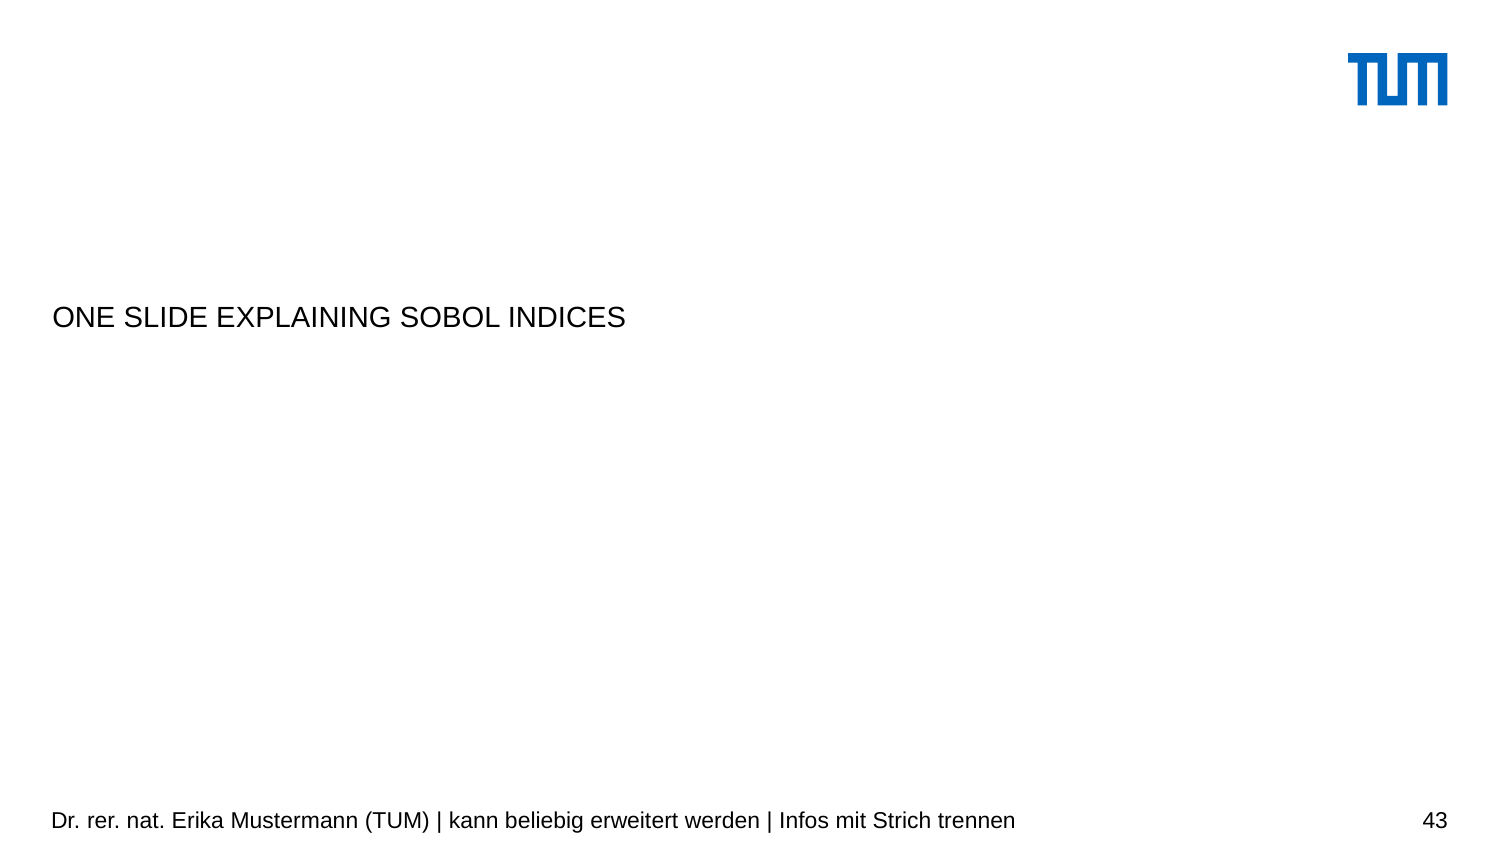

#

ONE SLIDE EXPLAINING SOBOL INDICES
Dr. rer. nat. Erika Mustermann (TUM) | kann beliebig erweitert werden | Infos mit Strich trennen
43